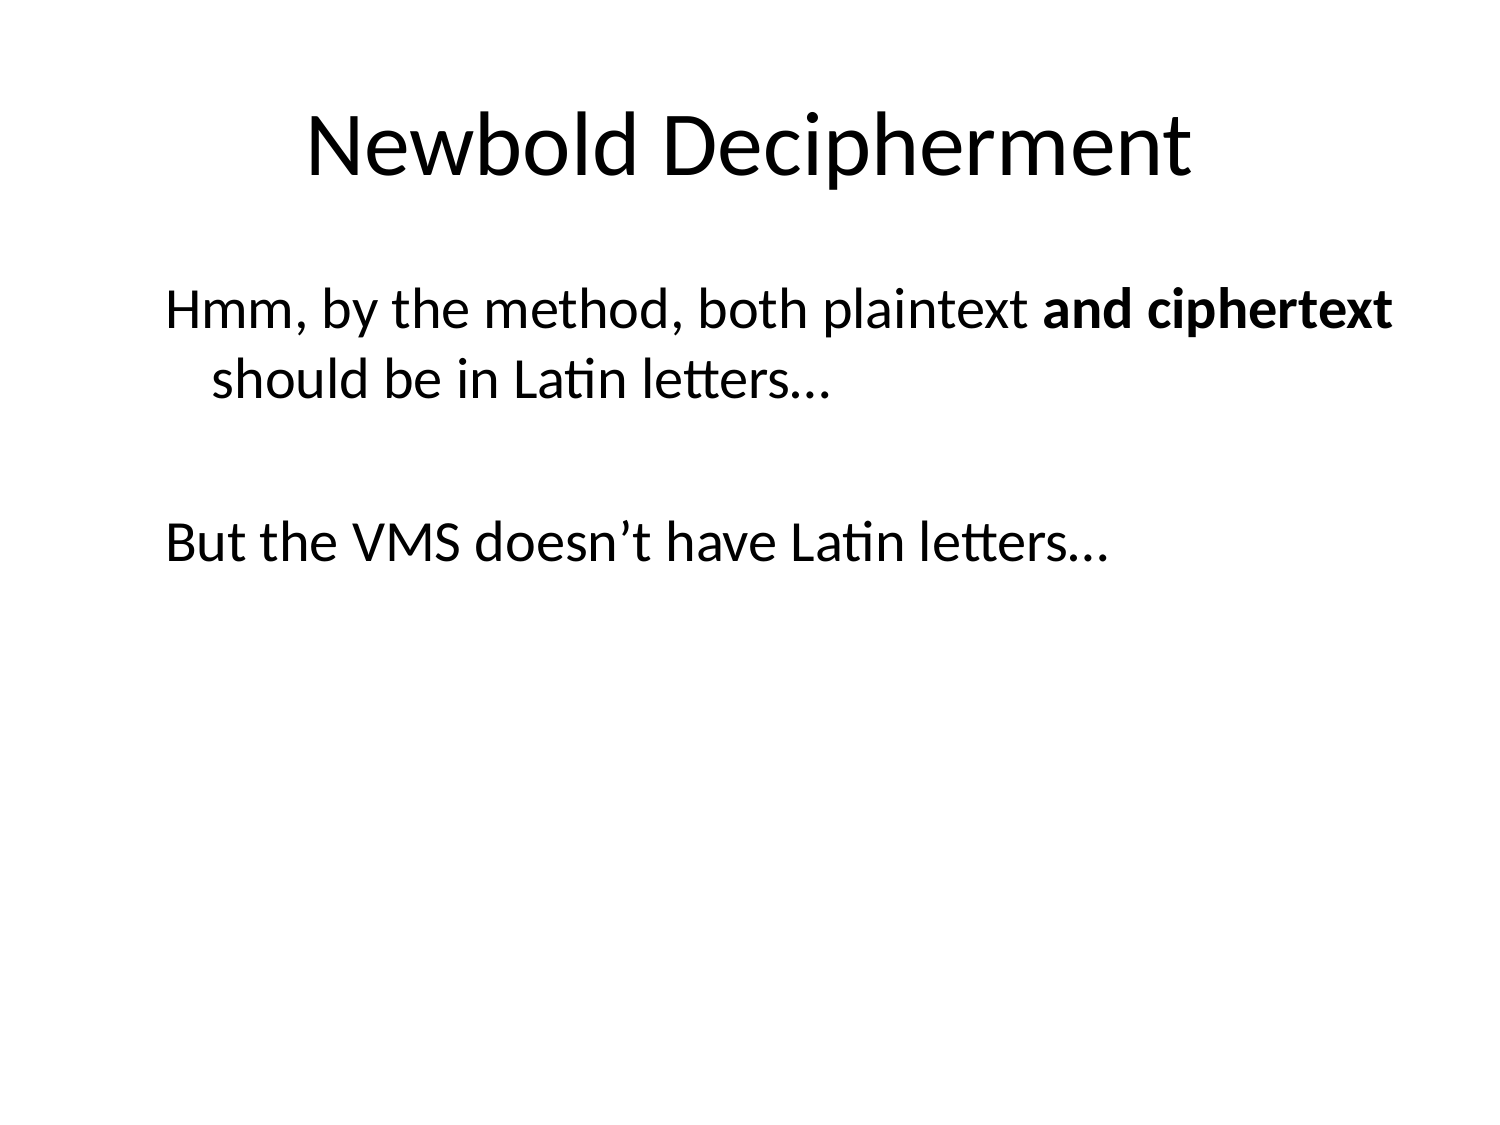

# Newbold Decipherment
Hmm, by the method, both plaintext and ciphertext should be in Latin letters…

But the VMS doesn’t have Latin letters…